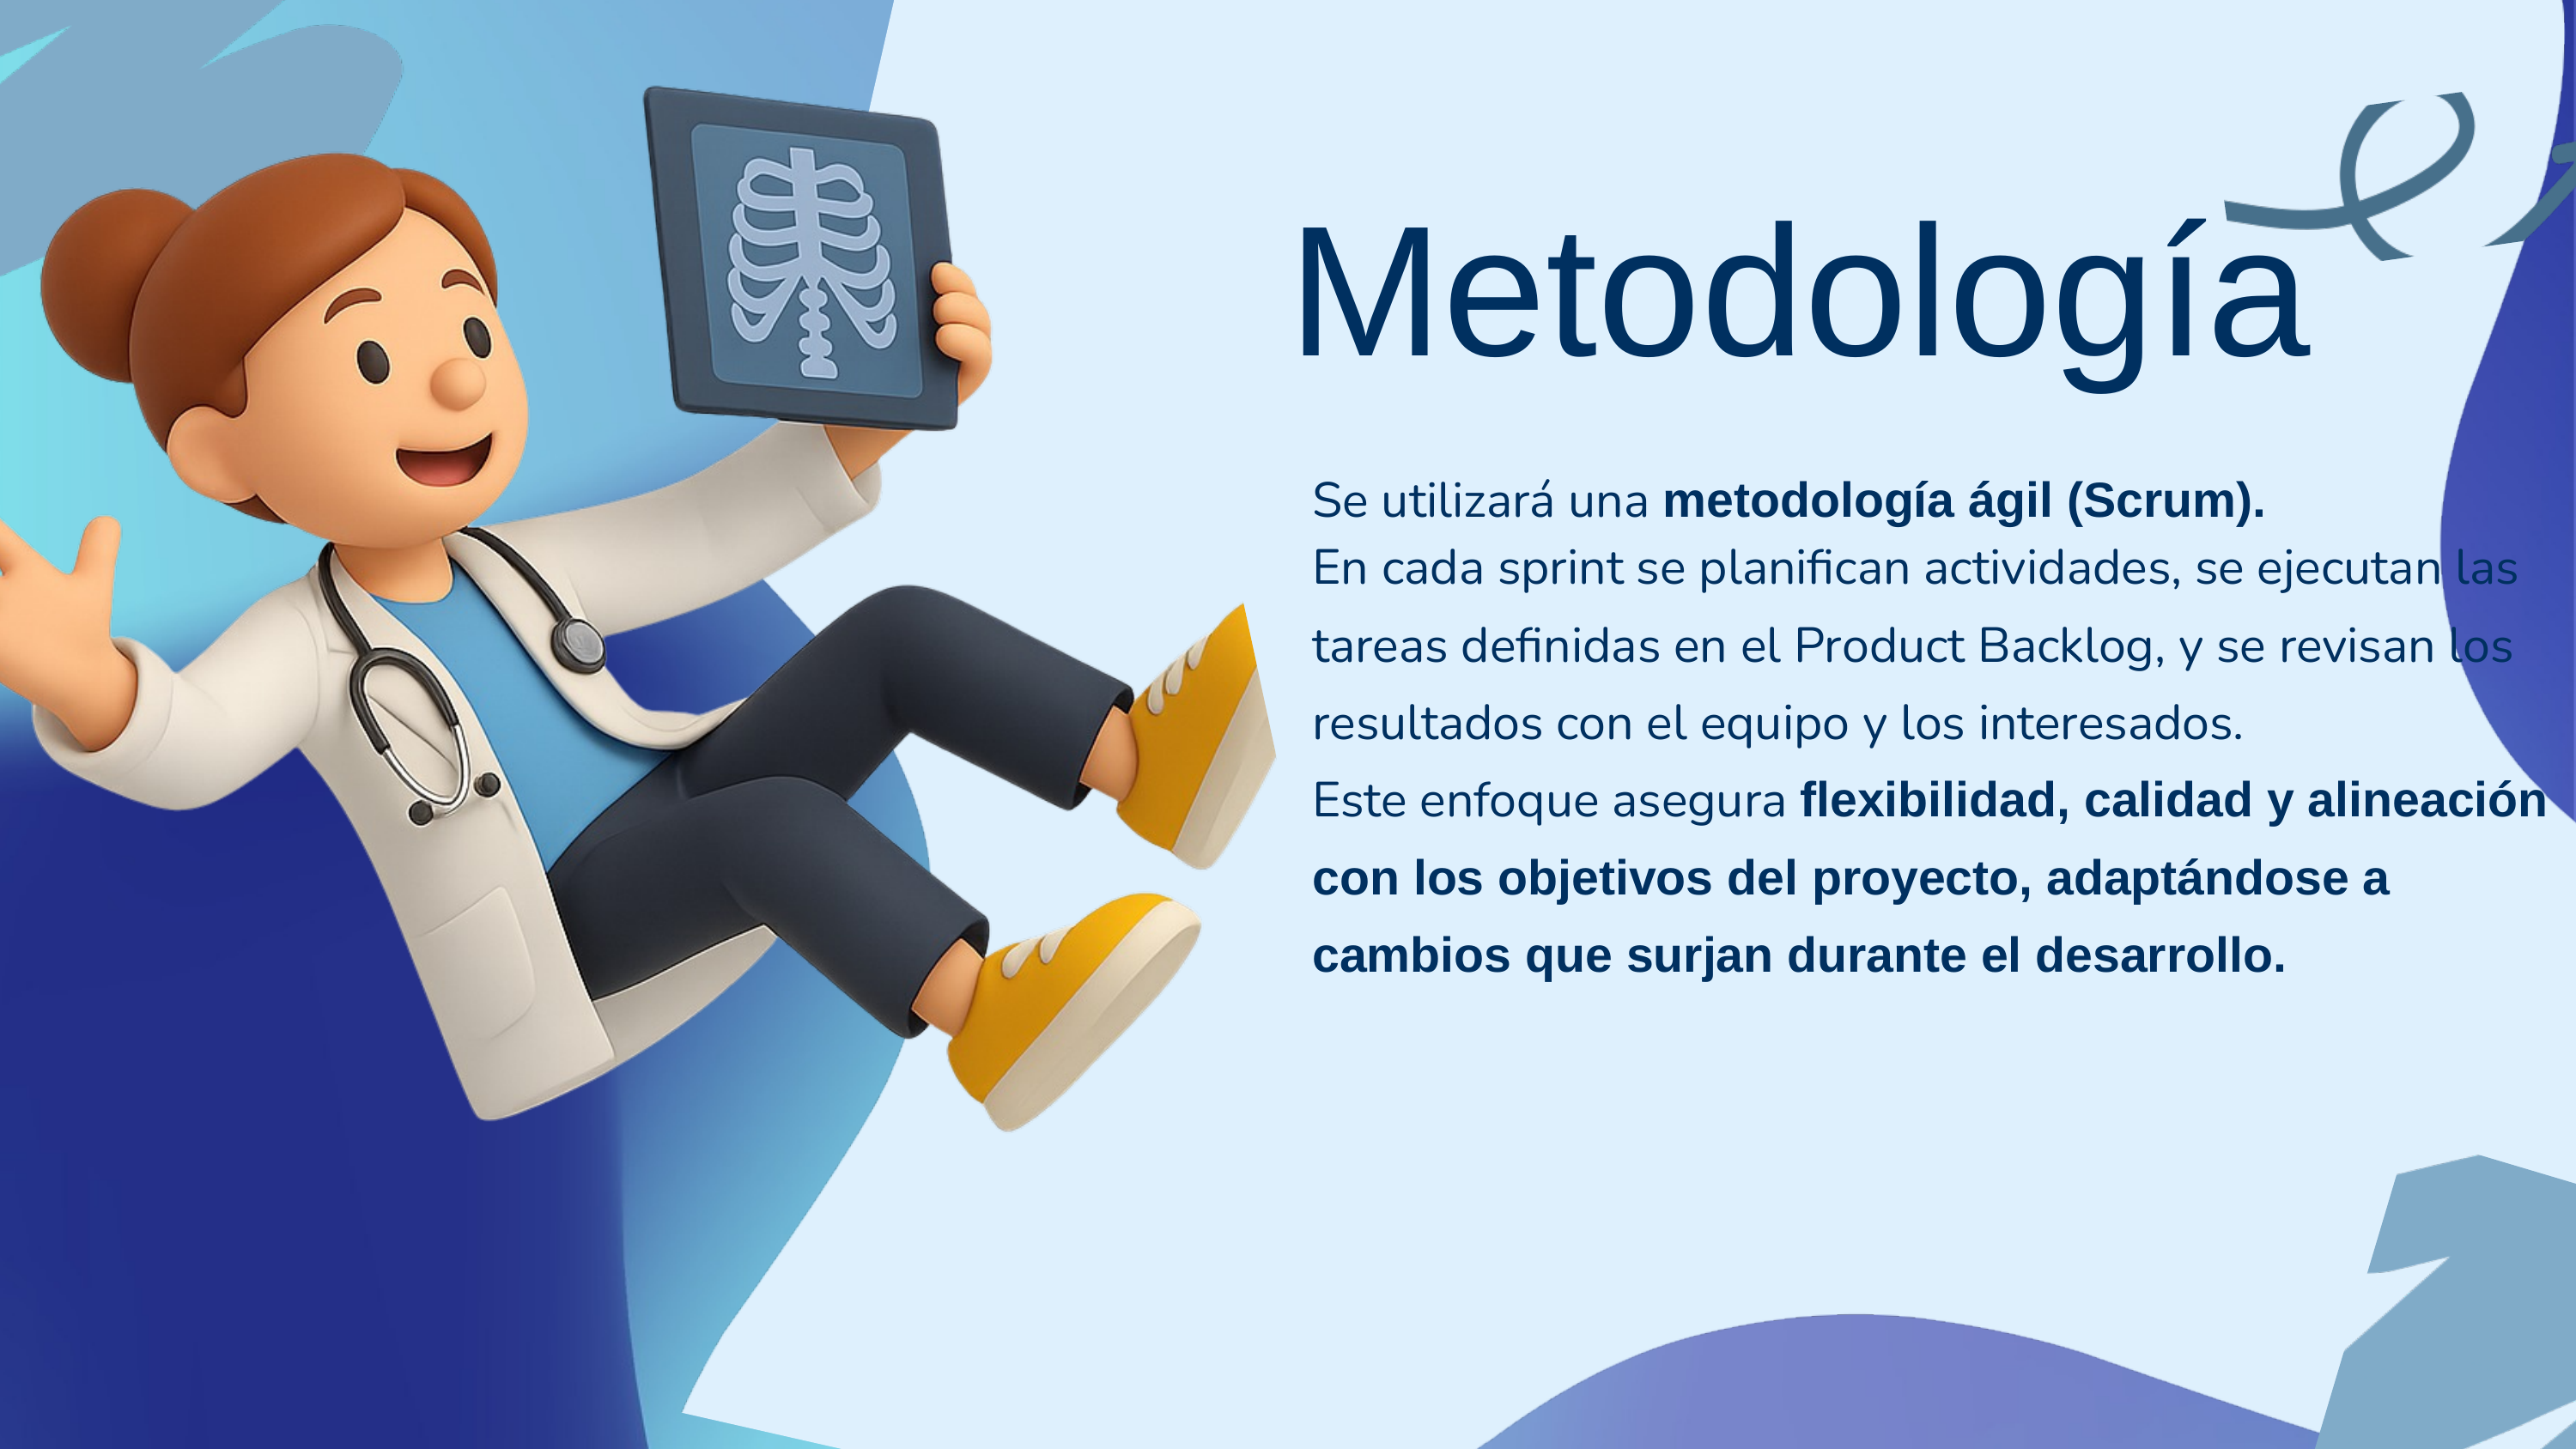

Metodología
Se utilizará una metodología ágil (Scrum).

En cada sprint se planifican actividades, se ejecutan las tareas definidas en el Product Backlog, y se revisan los resultados con el equipo y los interesados.
Este enfoque asegura flexibilidad, calidad y alineación con los objetivos del proyecto, adaptándose a cambios que surjan durante el desarrollo.